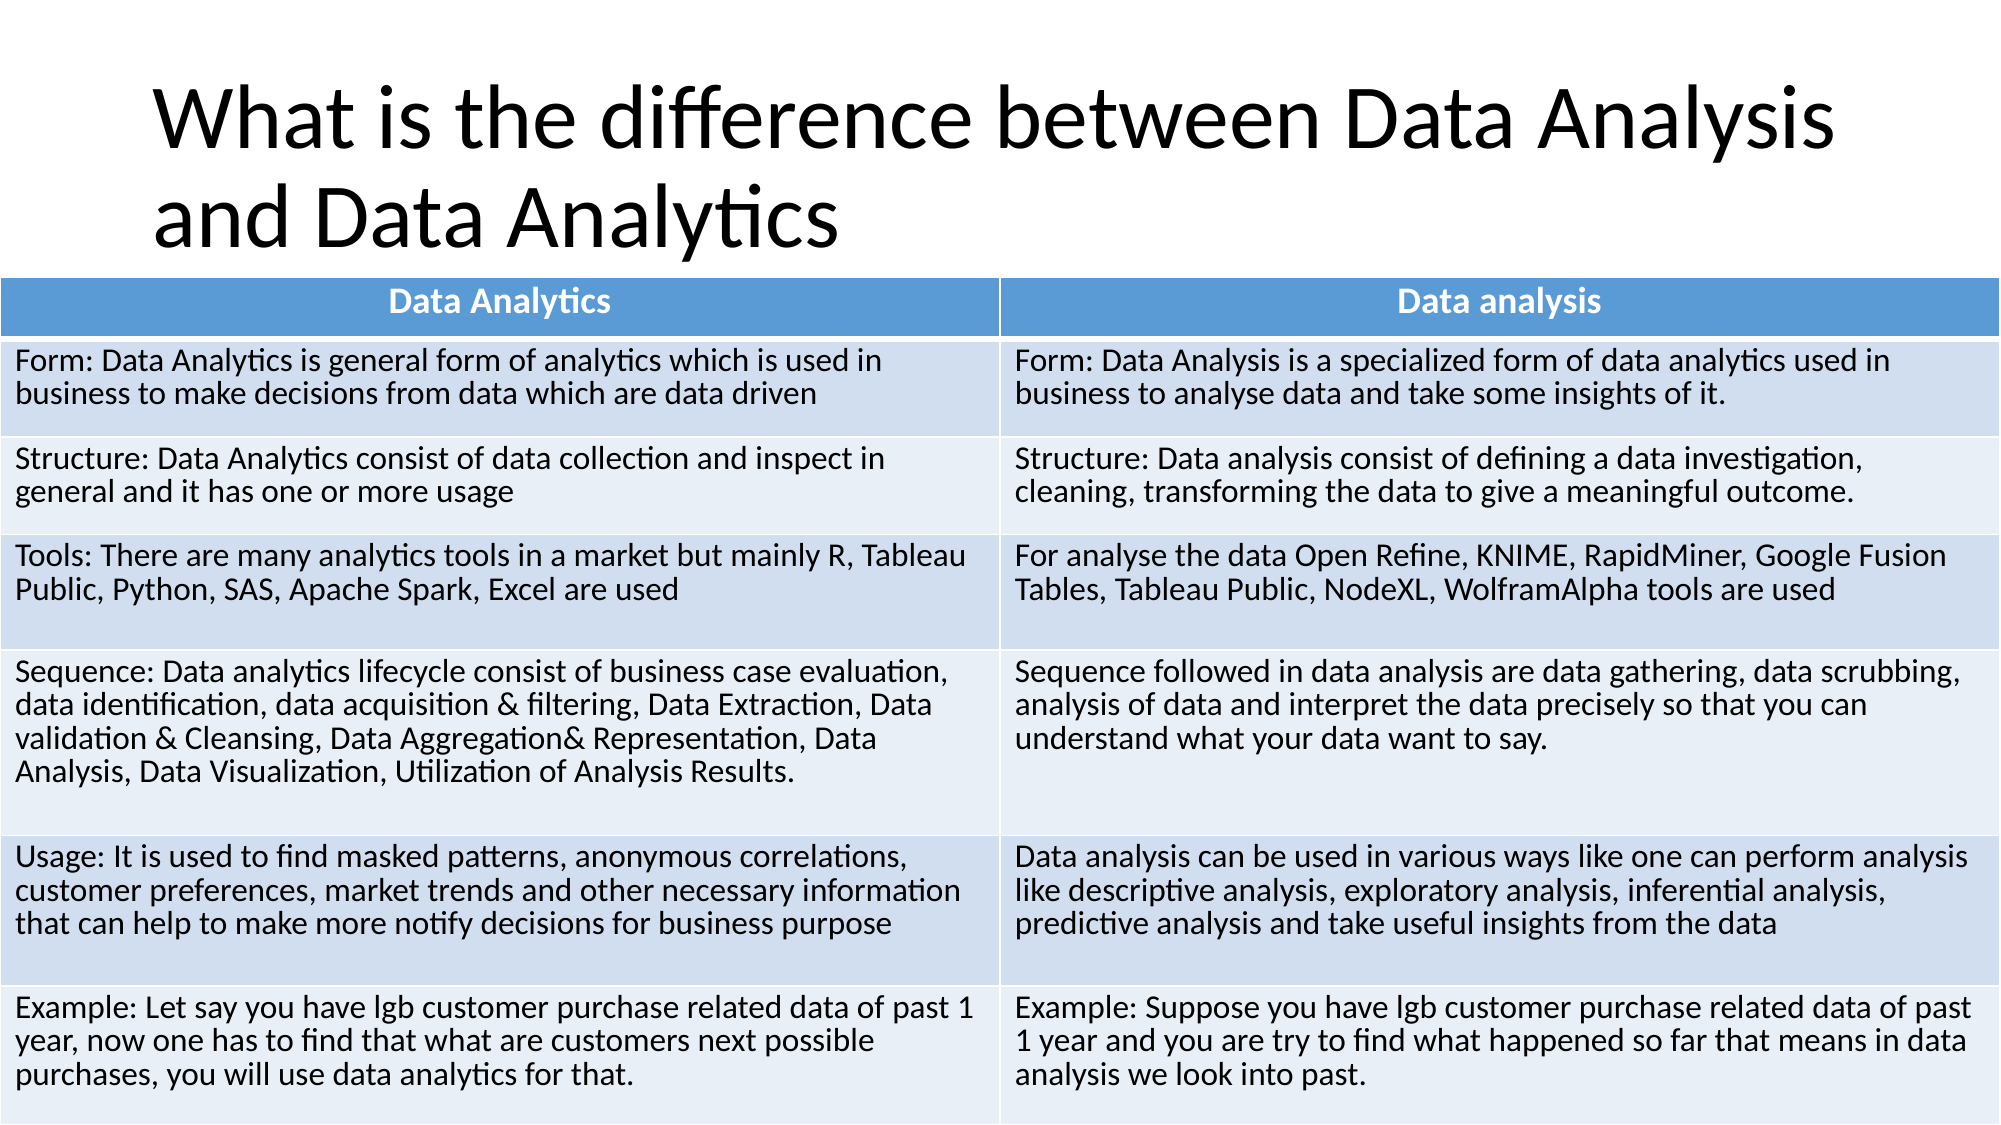

# What is the difference between Data Analysis and Data Analytics
| Data Analytics | Data analysis |
| --- | --- |
| Form: Data Analytics is general form of analytics which is used in business to make decisions from data which are data driven | Form: Data Analysis is a specialized form of data analytics used in business to analyse data and take some insights of it. |
| Structure: Data Analytics consist of data collection and inspect in general and it has one or more usage | Structure: Data analysis consist of defining a data investigation, cleaning, transforming the data to give a meaningful outcome. |
| Tools: There are many analytics tools in a market but mainly R, Tableau Public, Python, SAS, Apache Spark, Excel are used | For analyse the data Open Refine, KNIME, RapidMiner, Google Fusion Tables, Tableau Public, NodeXL, WolframAlpha tools are used |
| Sequence: Data analytics lifecycle consist of business case evaluation, data identification, data acquisition & filtering, Data Extraction, Data validation & Cleansing, Data Aggregation& Representation, Data Analysis, Data Visualization, Utilization of Analysis Results. | Sequence followed in data analysis are data gathering, data scrubbing, analysis of data and interpret the data precisely so that you can understand what your data want to say. |
| Usage: It is used to find masked patterns, anonymous correlations, customer preferences, market trends and other necessary information that can help to make more notify decisions for business purpose | Data analysis can be used in various ways like one can perform analysis like descriptive analysis, exploratory analysis, inferential analysis, predictive analysis and take useful insights from the data |
| Example: Let say you have lgb customer purchase related data of past 1 year, now one has to find that what are customers next possible purchases, you will use data analytics for that. | Example: Suppose you have lgb customer purchase related data of past 1 year and you are try to find what happened so far that means in data analysis we look into past. |